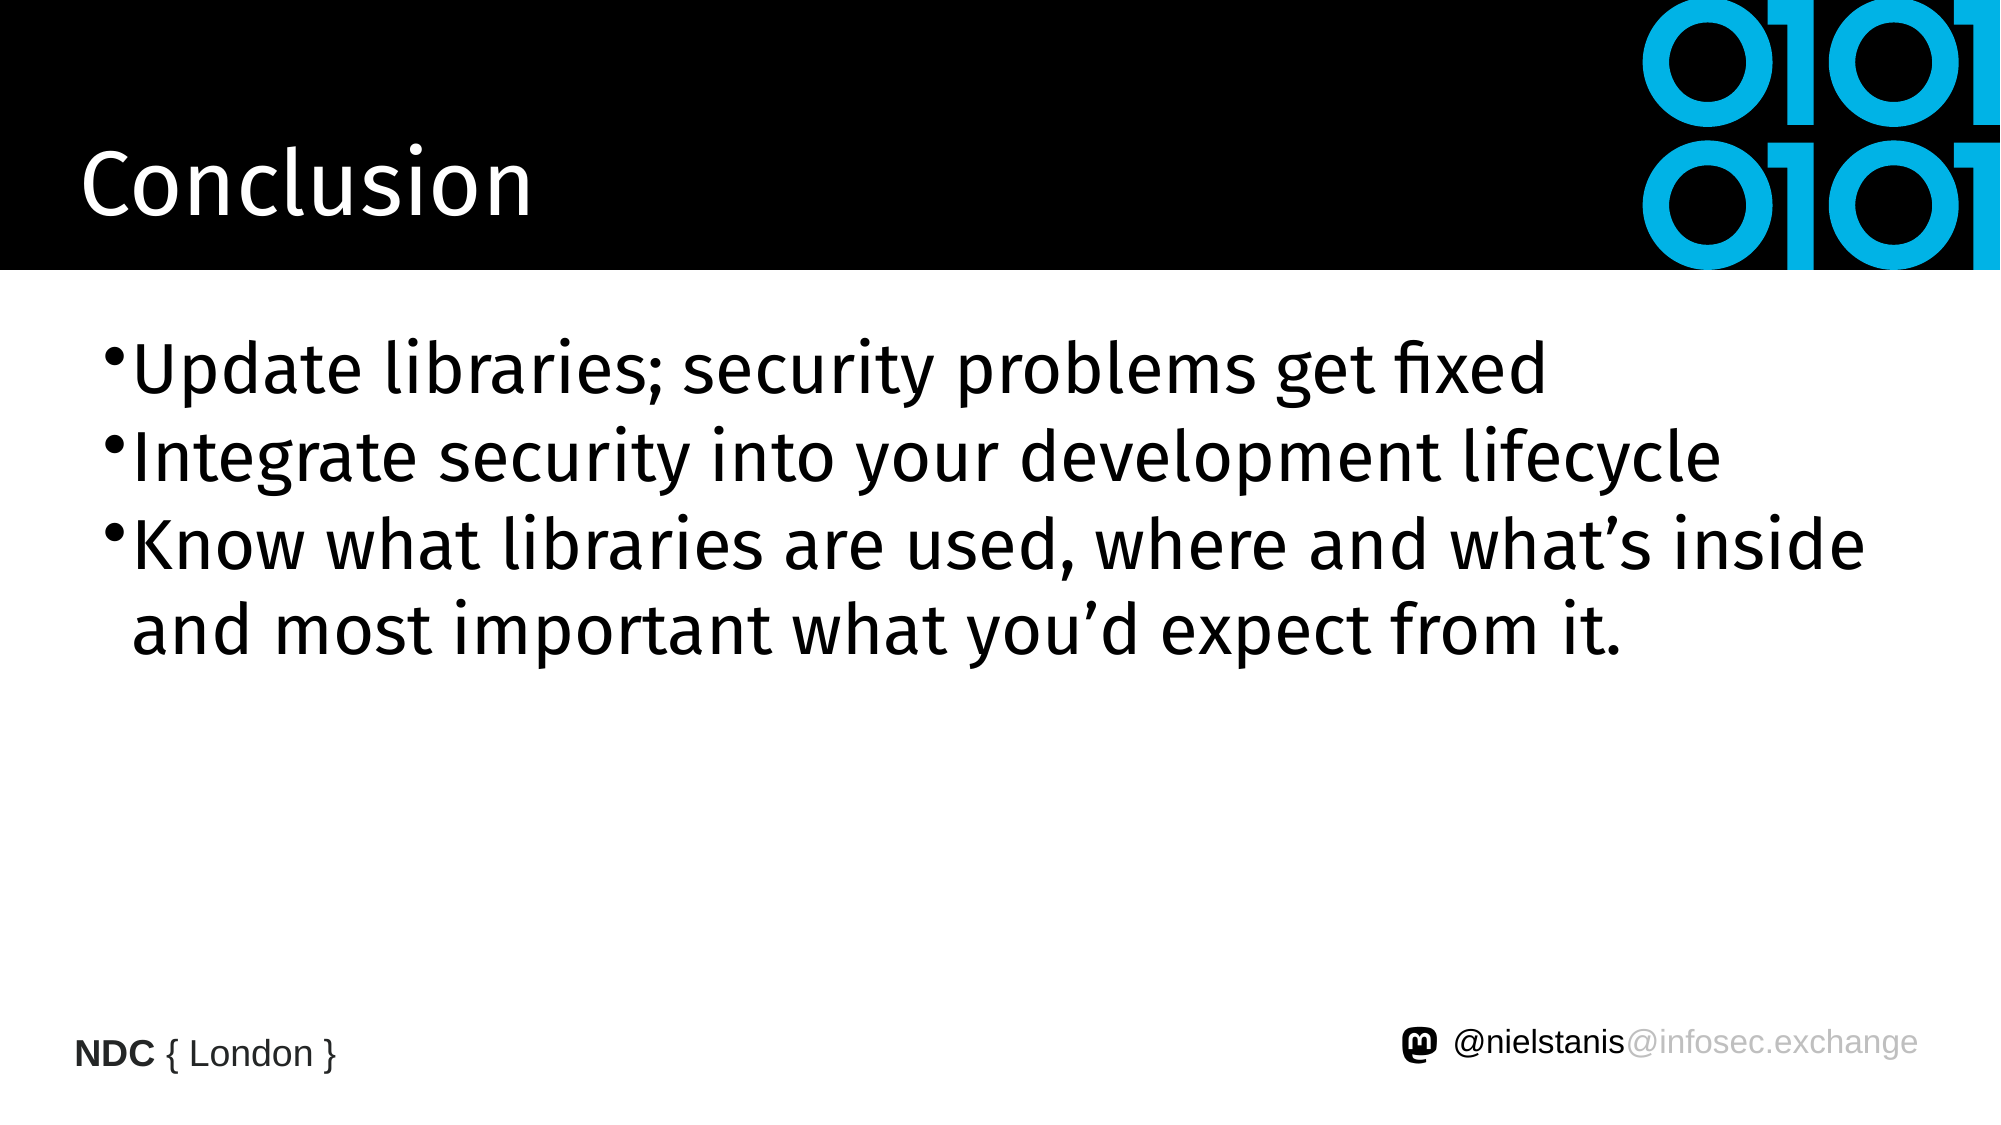

# Conclusion
Update libraries; security problems get fixed
Integrate security into your development lifecycle
Know what libraries are used, where and what’s inside and most important what you’d expect from it.